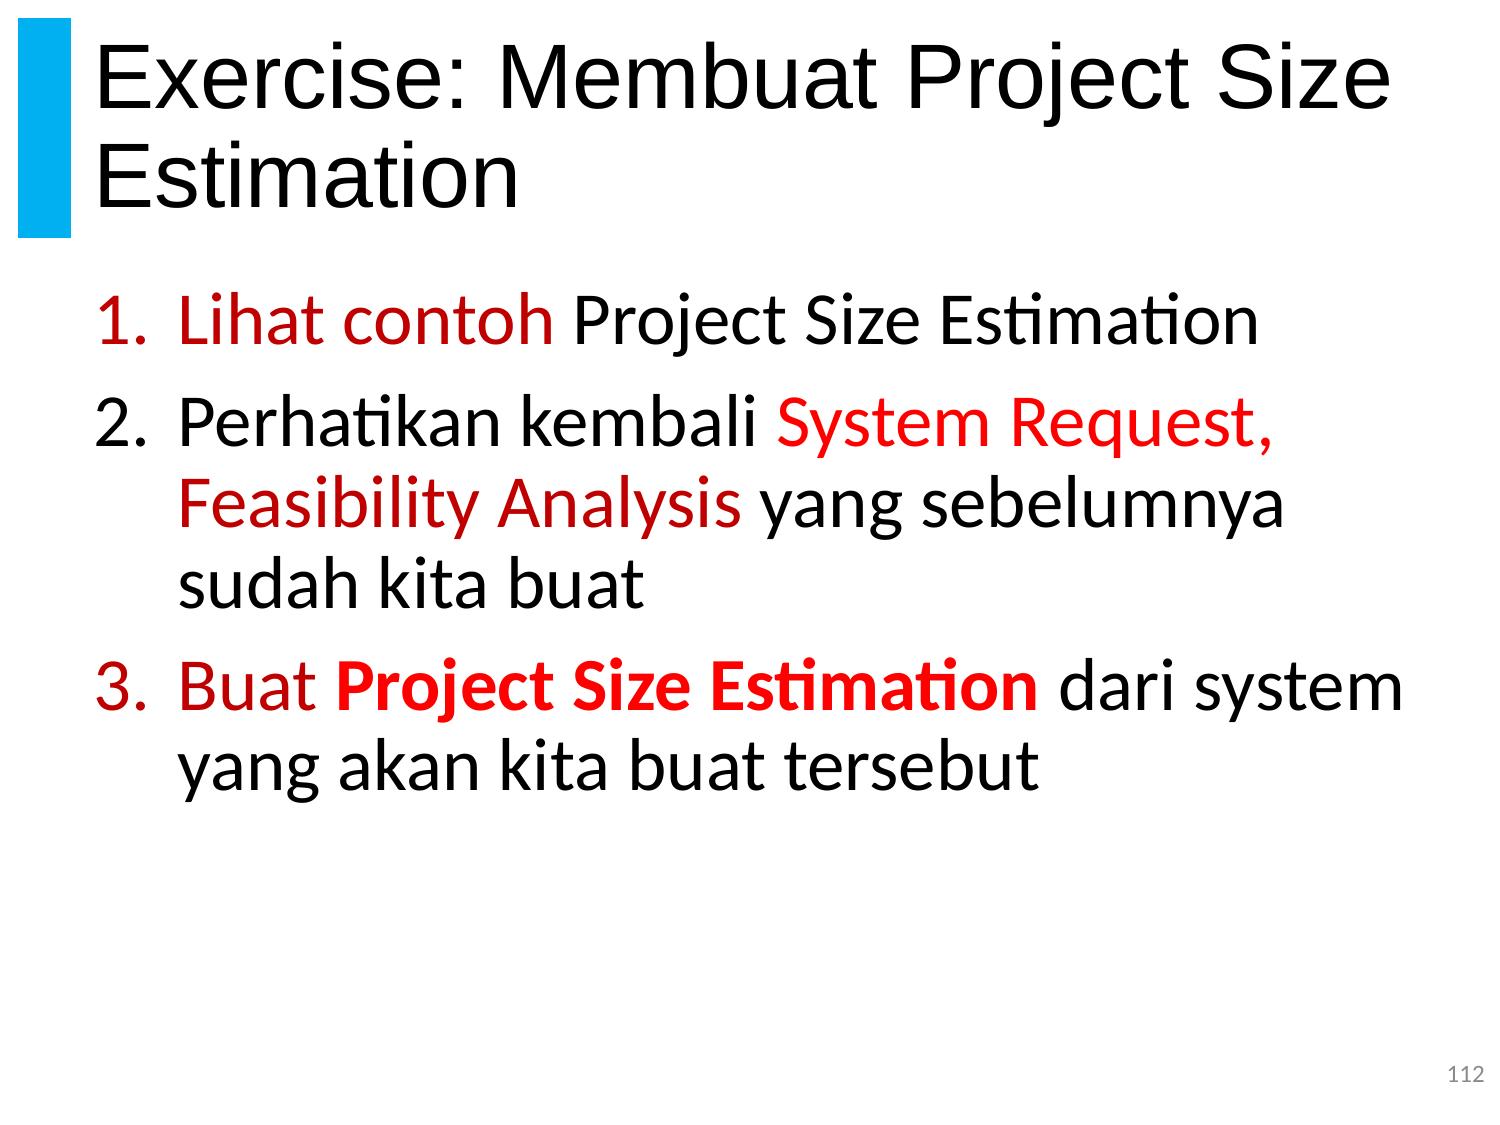

# Exercise: Membuat Project Size Estimation
Lihat contoh Project Size Estimation
Perhatikan kembali System Request, Feasibility Analysis yang sebelumnya sudah kita buat
Buat Project Size Estimation dari system yang akan kita buat tersebut

112